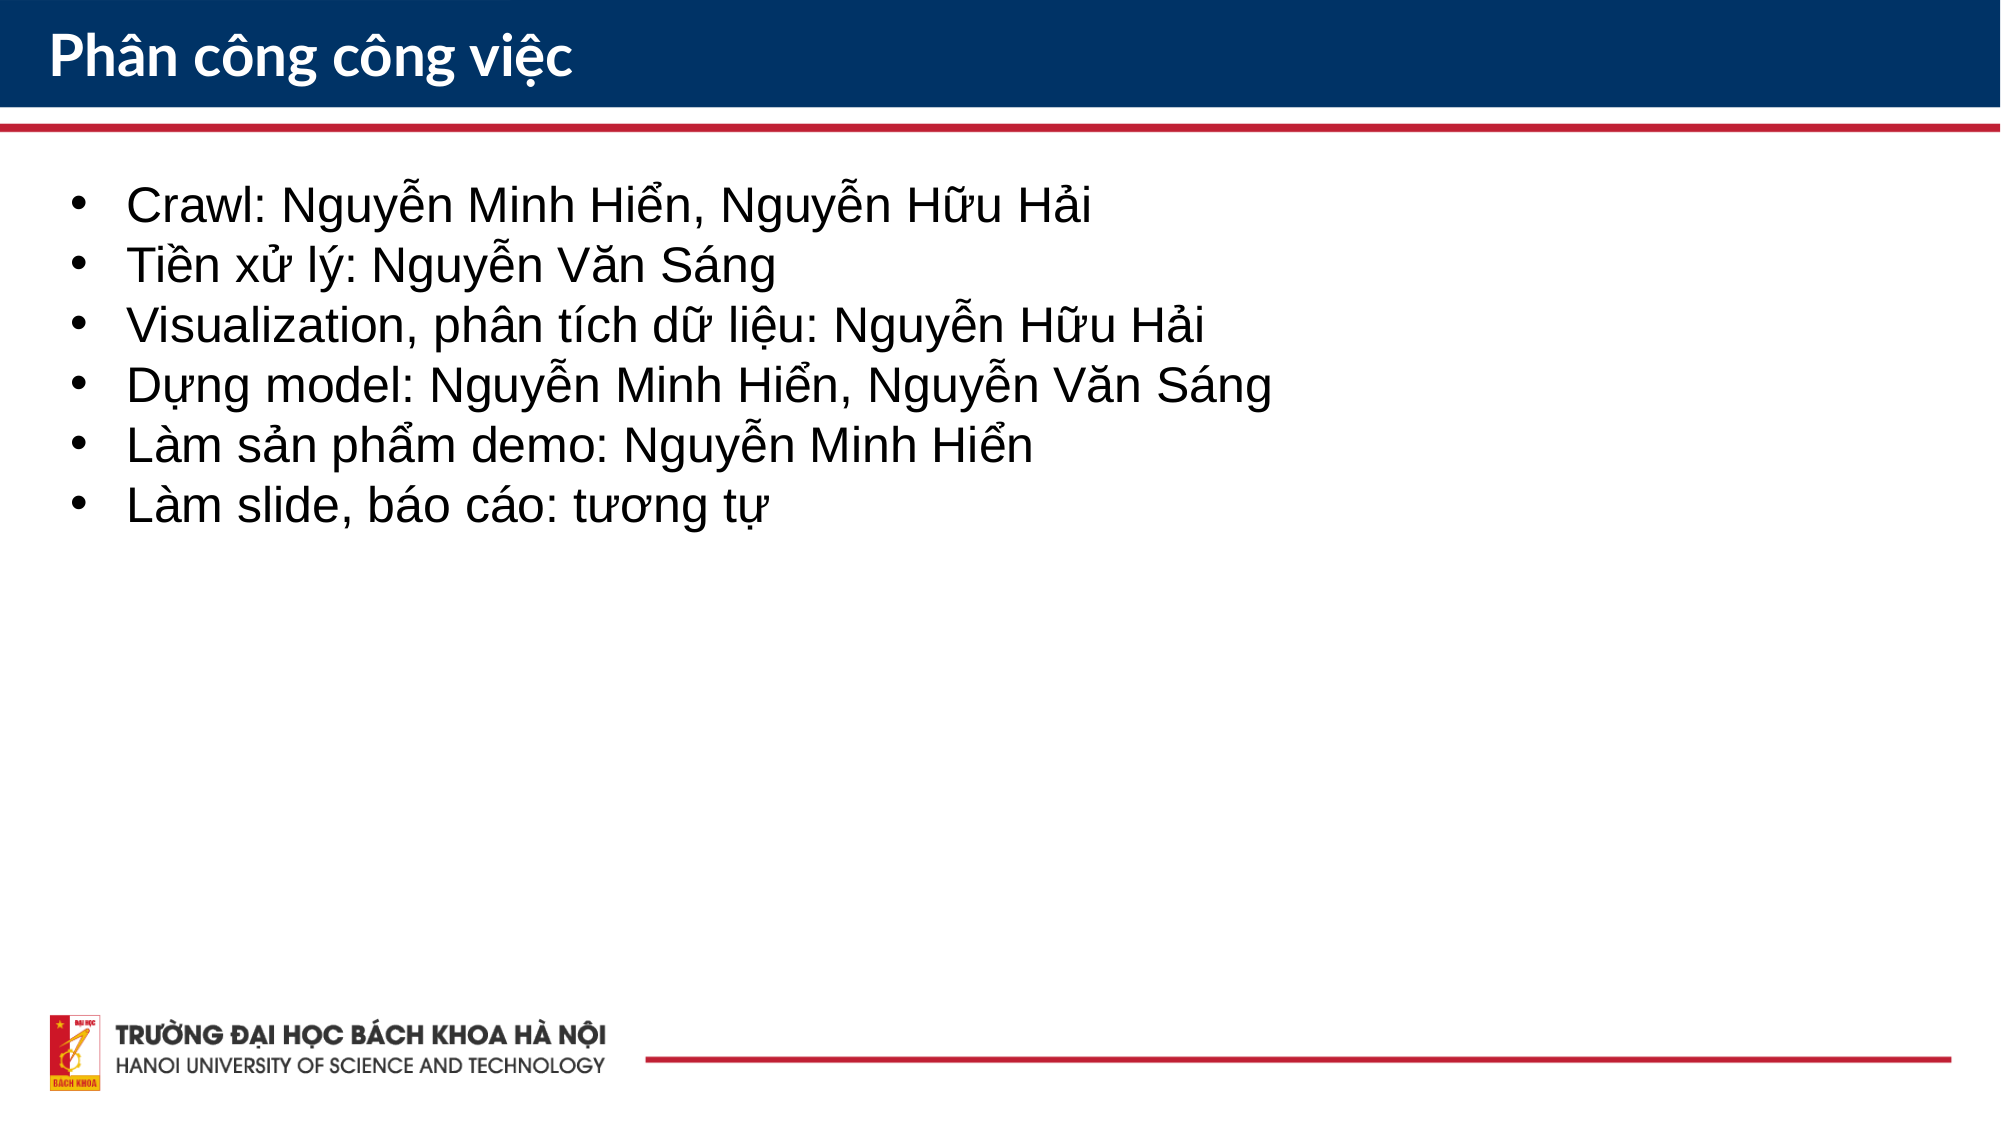

Phân công công việc
Crawl: Nguyễn Minh Hiển, Nguyễn Hữu Hải
Tiền xử lý: Nguyễn Văn Sáng
Visualization, phân tích dữ liệu: Nguyễn Hữu Hải
Dựng model: Nguyễn Minh Hiển, Nguyễn Văn Sáng
Làm sản phẩm demo: Nguyễn Minh Hiển
Làm slide, báo cáo: tương tự